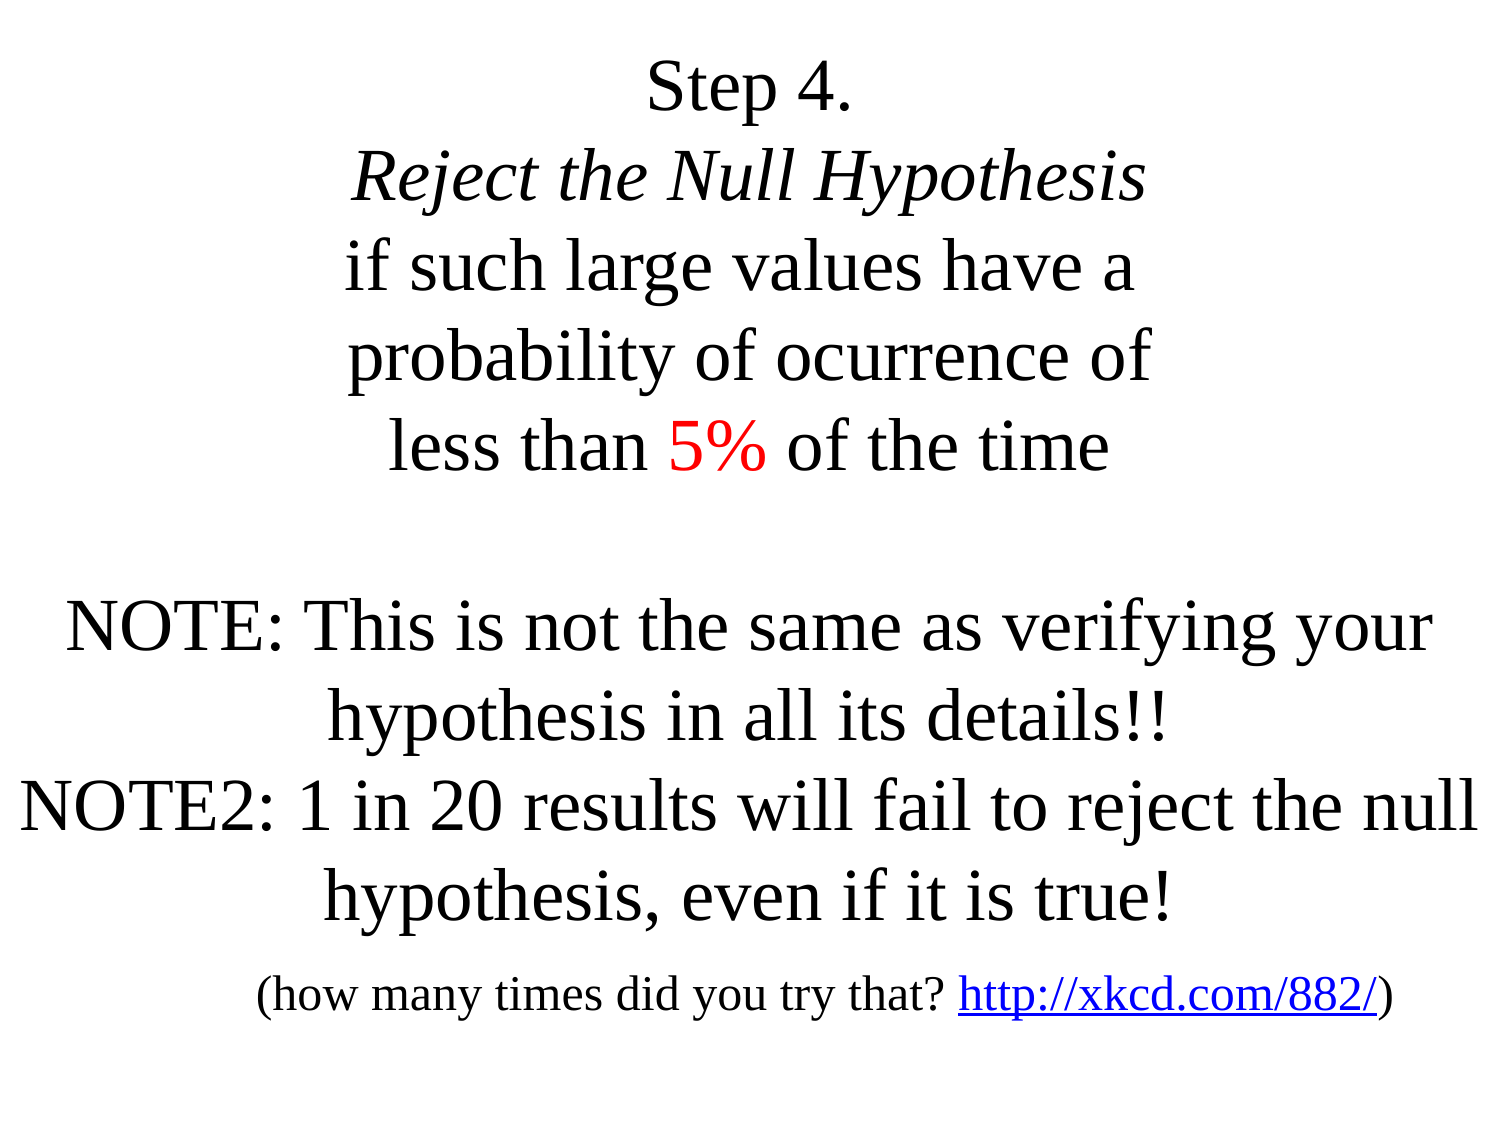

# Step 4. Reject the Null Hypothesis if such large values have a probability of ocurrence of less than 5% of the time NOTE: This is not the same as verifying your hypothesis in all its details!! NOTE2: 1 in 20 results will fail to reject the null hypothesis, even if it is true! (how many times did you try that? http://xkcd.com/882/)